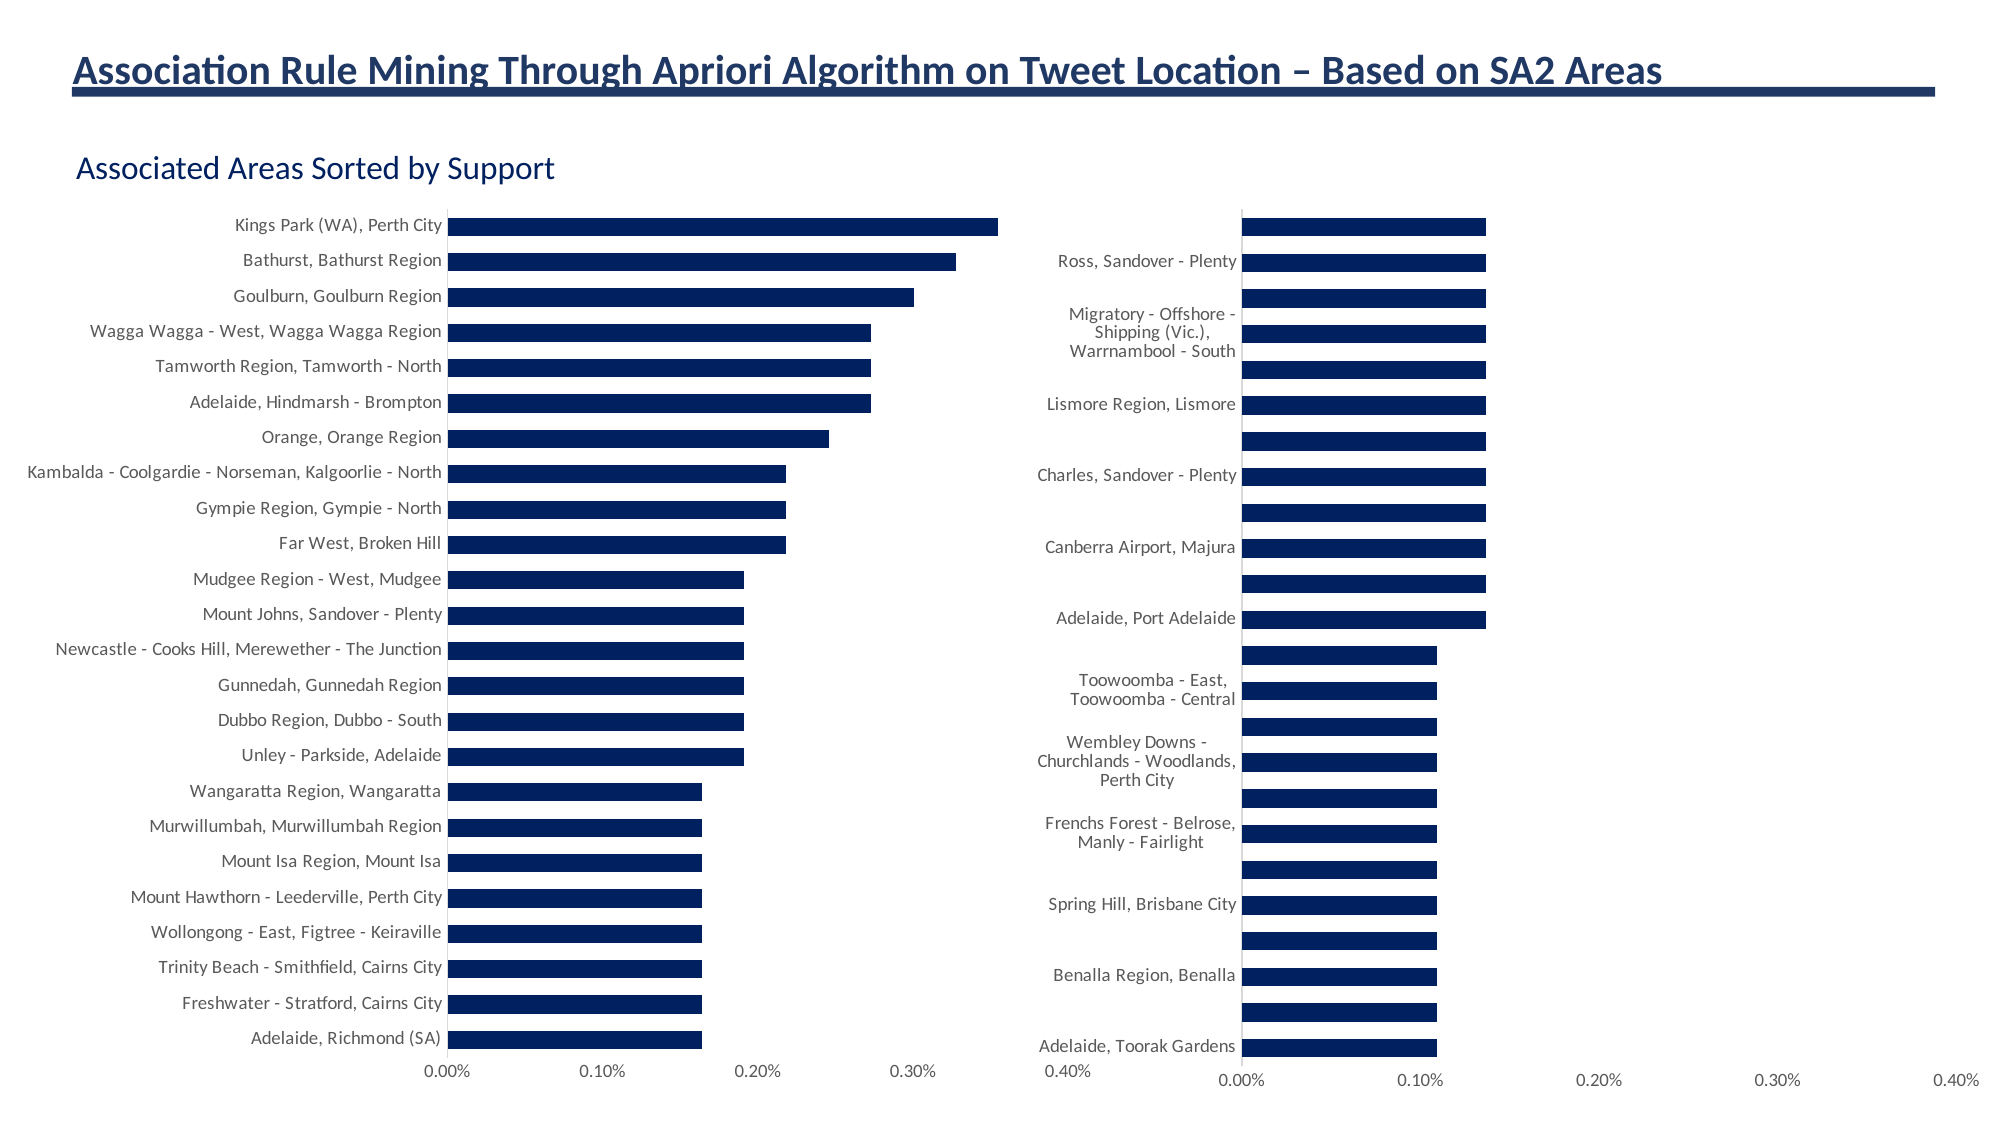

Association Rule Mining Through Apriori Algorithm on Tweet Location – Based on SA2 Areas

Associated Areas Sorted by Support

### Chart

| Category |  |
|---|---|
| Adelaide, Richmond (SA) | 0.00163800163800163 |
| Freshwater - Stratford, Cairns City | 0.00163800163800163 |
| Trinity Beach - Smithfield, Cairns City | 0.00163800163800163 |
| Wollongong - East, Figtree - Keiraville | 0.00163800163800163 |
| Mount Hawthorn - Leederville, Perth City | 0.00163800163800163 |
| Mount Isa Region, Mount Isa | 0.00163800163800163 |
| Murwillumbah, Murwillumbah Region | 0.00163800163800163 |
| Wangaratta Region, Wangaratta | 0.00163800163800163 |
| Unley - Parkside, Adelaide | 0.00191100191100191 |
| Dubbo Region, Dubbo - South | 0.00191100191100191 |
| Gunnedah, Gunnedah Region | 0.00191100191100191 |
| Newcastle - Cooks Hill, Merewether - The Junction | 0.00191100191100191 |
| Mount Johns, Sandover - Plenty | 0.00191100191100191 |
| Mudgee Region - West, Mudgee | 0.00191100191100191 |
| Far West, Broken Hill | 0.00218400218400218 |
| Gympie Region, Gympie - North | 0.00218400218400218 |
| Kambalda - Coolgardie - Norseman, Kalgoorlie - North | 0.00218400218400218 |
| Orange, Orange Region | 0.00245700245700245 |
| Adelaide, Hindmarsh - Brompton | 0.00273000273000273 |
| Tamworth Region, Tamworth - North | 0.00273000273000273 |
| Wagga Wagga - West, Wagga Wagga Region | 0.00273000273000273 |
| Goulburn, Goulburn Region | 0.003003003003003 |
| Bathurst, Bathurst Region | 0.00327600327600327 |
| Kings Park (WA), Perth City | 0.00354900354900354 |

### Chart

| Category |  |
|---|---|
| Adelaide, Toorak Gardens | 0.00109200109200109 |
| Brisbane City, Ashgrove | 0.00109200109200109 |
| Benalla Region, Benalla | 0.00109200109200109 |
| Brisbane City, Margate - Woody Point | 0.00109200109200109 |
| Spring Hill, Brisbane City | 0.00109200109200109 |
| Castlemaine, Castlemaine Region | 0.00109200109200109 |
| Frenchs Forest - Belrose, Manly - Fairlight | 0.00109200109200109 |
| Horsham Region, Horsham | 0.00109200109200109 |
| Wembley Downs - Churchlands - Woodlands, Perth City | 0.00109200109200109 |
| Roma Region, Roma | 0.00109200109200109 |
| Toowoomba - East, Toowoomba - Central | 0.00109200109200109 |
| Wagga Wagga - East, Wagga Wagga Region | 0.00109200109200109 |
| Adelaide, Port Adelaide | 0.00136500136500136 |
| Wollongong - East, Balgownie - Fairy Meadow | 0.00136500136500136 |
| Canberra Airport, Majura | 0.00136500136500136 |
| Cannington - Queens Park, Perth City | 0.00136500136500136 |
| Charles, Sandover - Plenty | 0.00136500136500136 |
| Forrestfield - Wattle Grove, Perth City | 0.00136500136500136 |
| Lismore Region, Lismore | 0.00136500136500136 |
| Migratory - Offshore - Shipping (Vic.), No usual address (Vic.) | 0.00136500136500136 |
| Migratory - Offshore - Shipping (Vic.), Warrnambool - South | 0.00136500136500136 |
| No usual address (Vic.), Warrnambool - South | 0.00136500136500136 |
| Ross, Sandover - Plenty | 0.00136500136500136 |
| Migratory - Offshore - Shipping (Vic.), No usual address (Vic.), Warrnambool - South | 0.00136500136500136 |